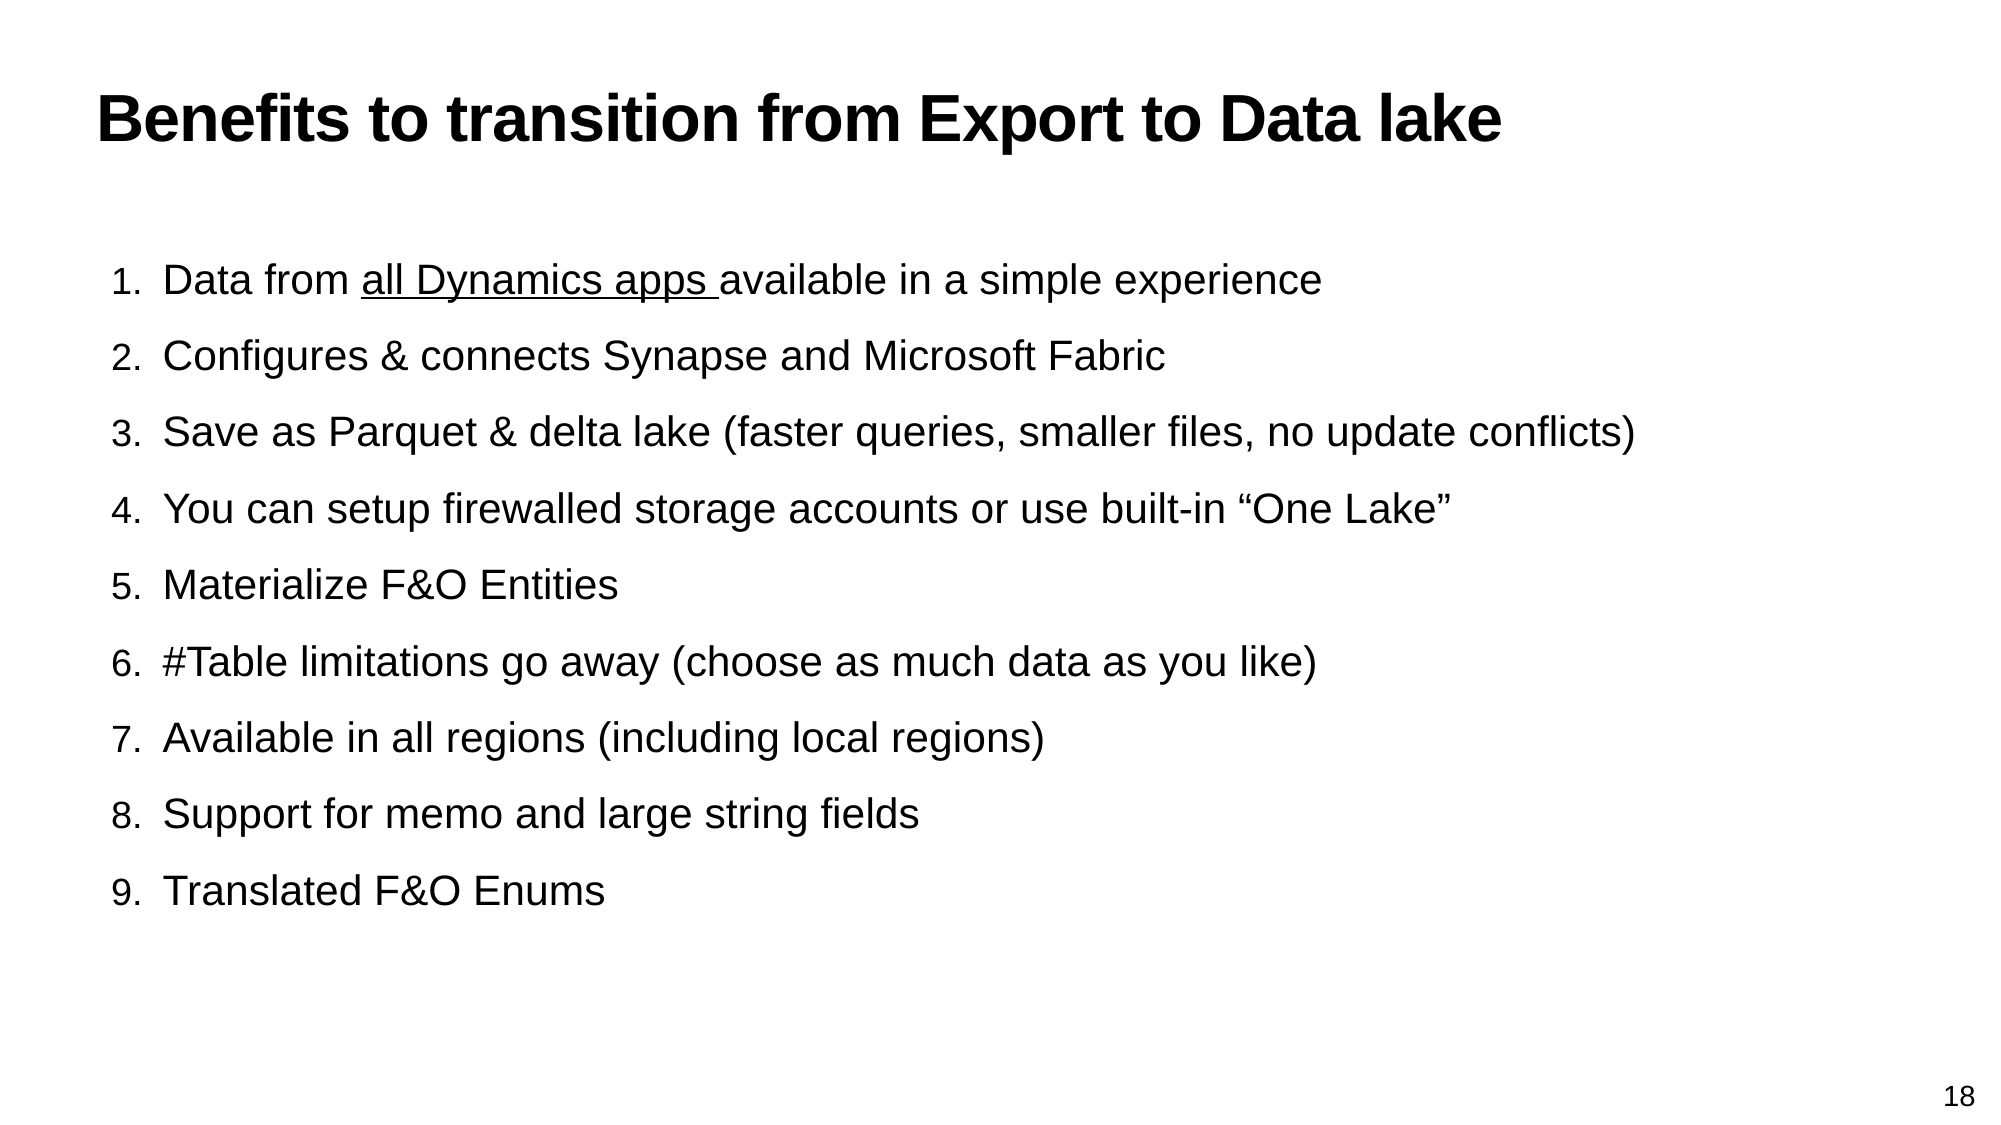

# Benefits to transition from Export to Data lake
Data from all Dynamics apps available in a simple experience
Configures & connects Synapse and Microsoft Fabric
Save as Parquet & delta lake (faster queries, smaller files, no update conflicts)
You can setup firewalled storage accounts or use built-in “One Lake”
Materialize F&O Entities
#Table limitations go away (choose as much data as you like)
Available in all regions (including local regions)
Support for memo and large string fields
Translated F&O Enums